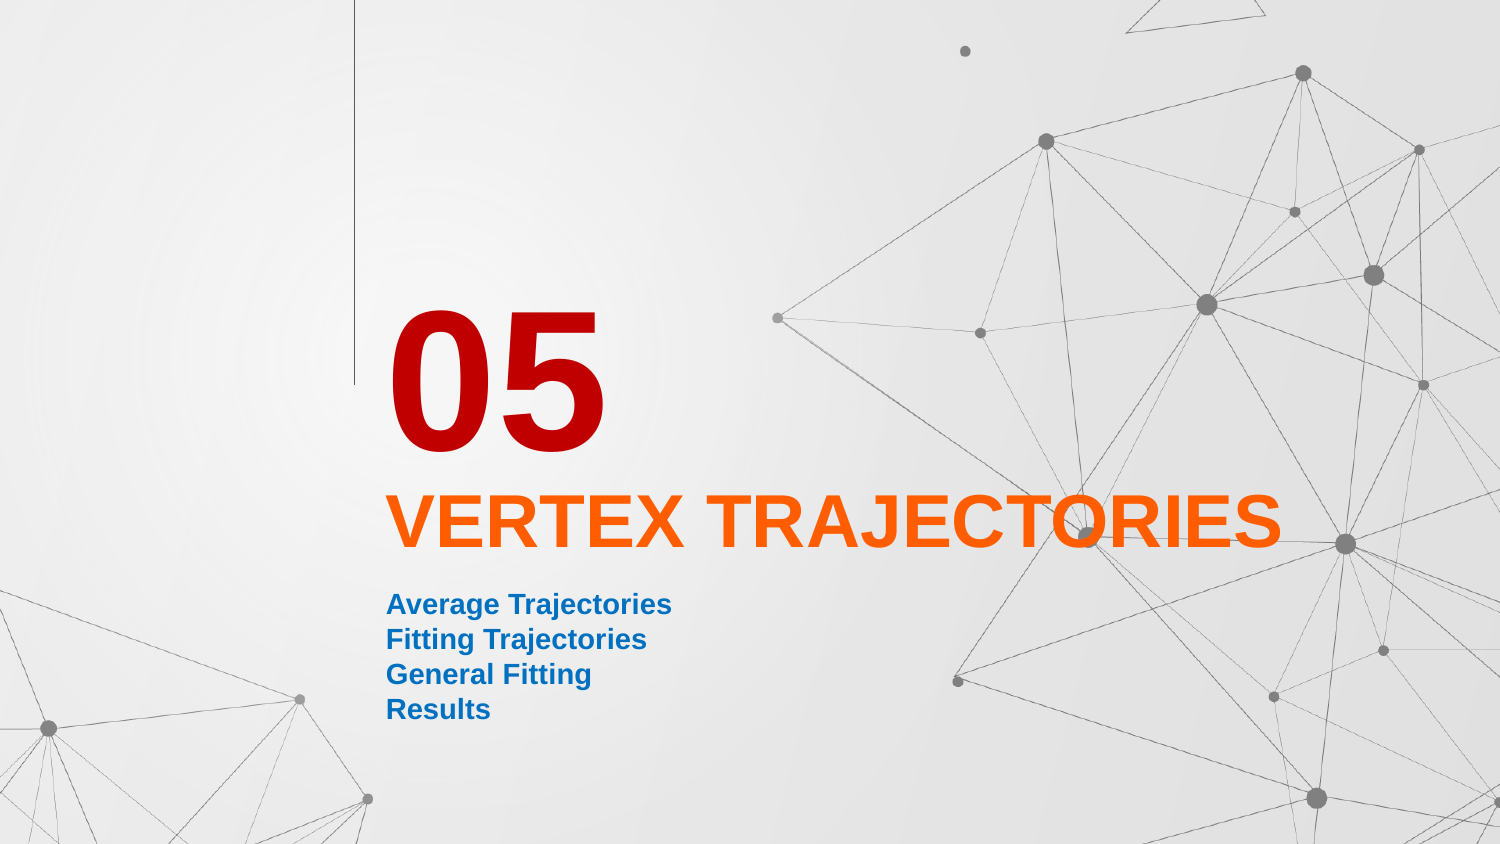

05
# VERTEX TRAJECTORIES
Average Trajectories
Fitting Trajectories
General Fitting
Results